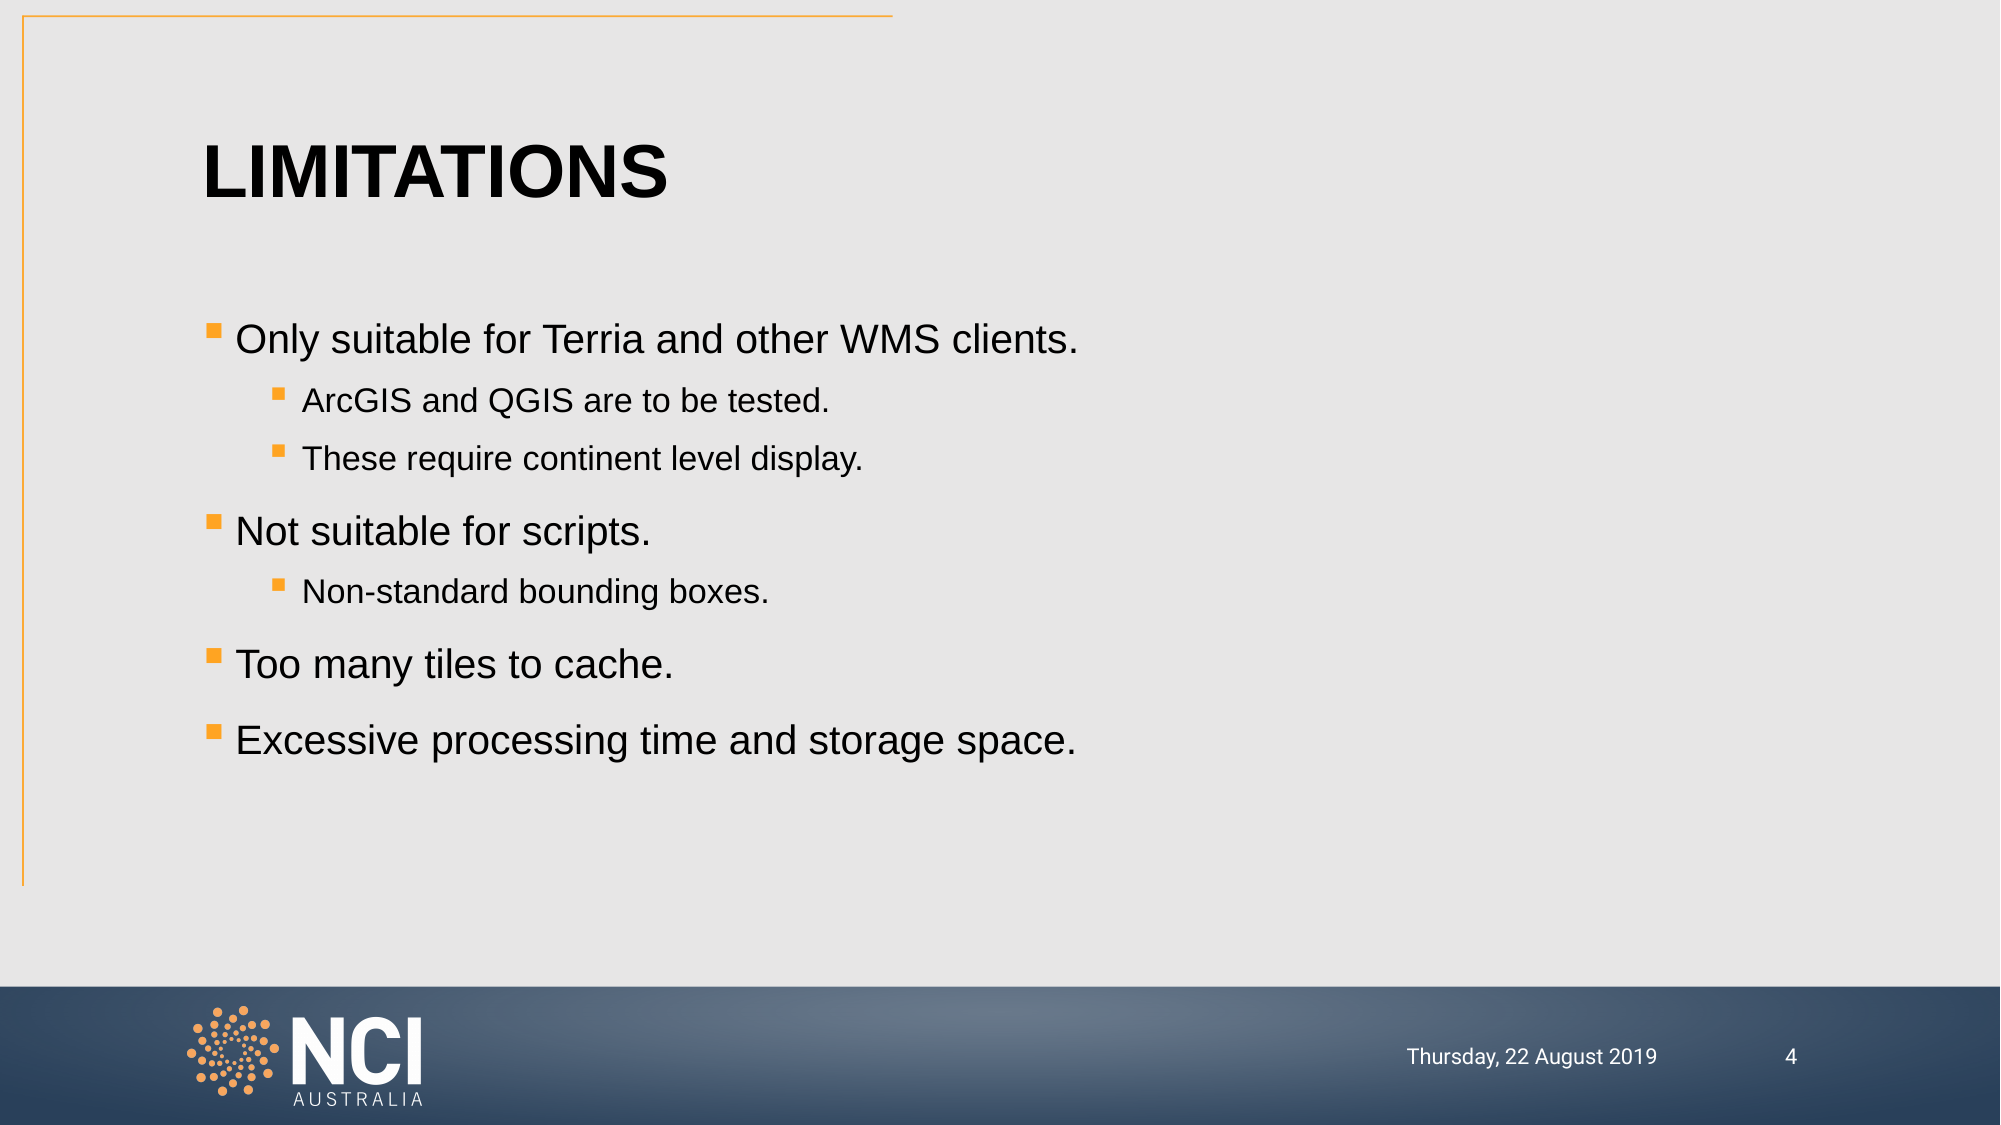

# limitations
Only suitable for Terria and other WMS clients.
ArcGIS and QGIS are to be tested.
These require continent level display.
Not suitable for scripts.
Non-standard bounding boxes.
Too many tiles to cache.
Excessive processing time and storage space.
4
Thursday, 22 August 2019